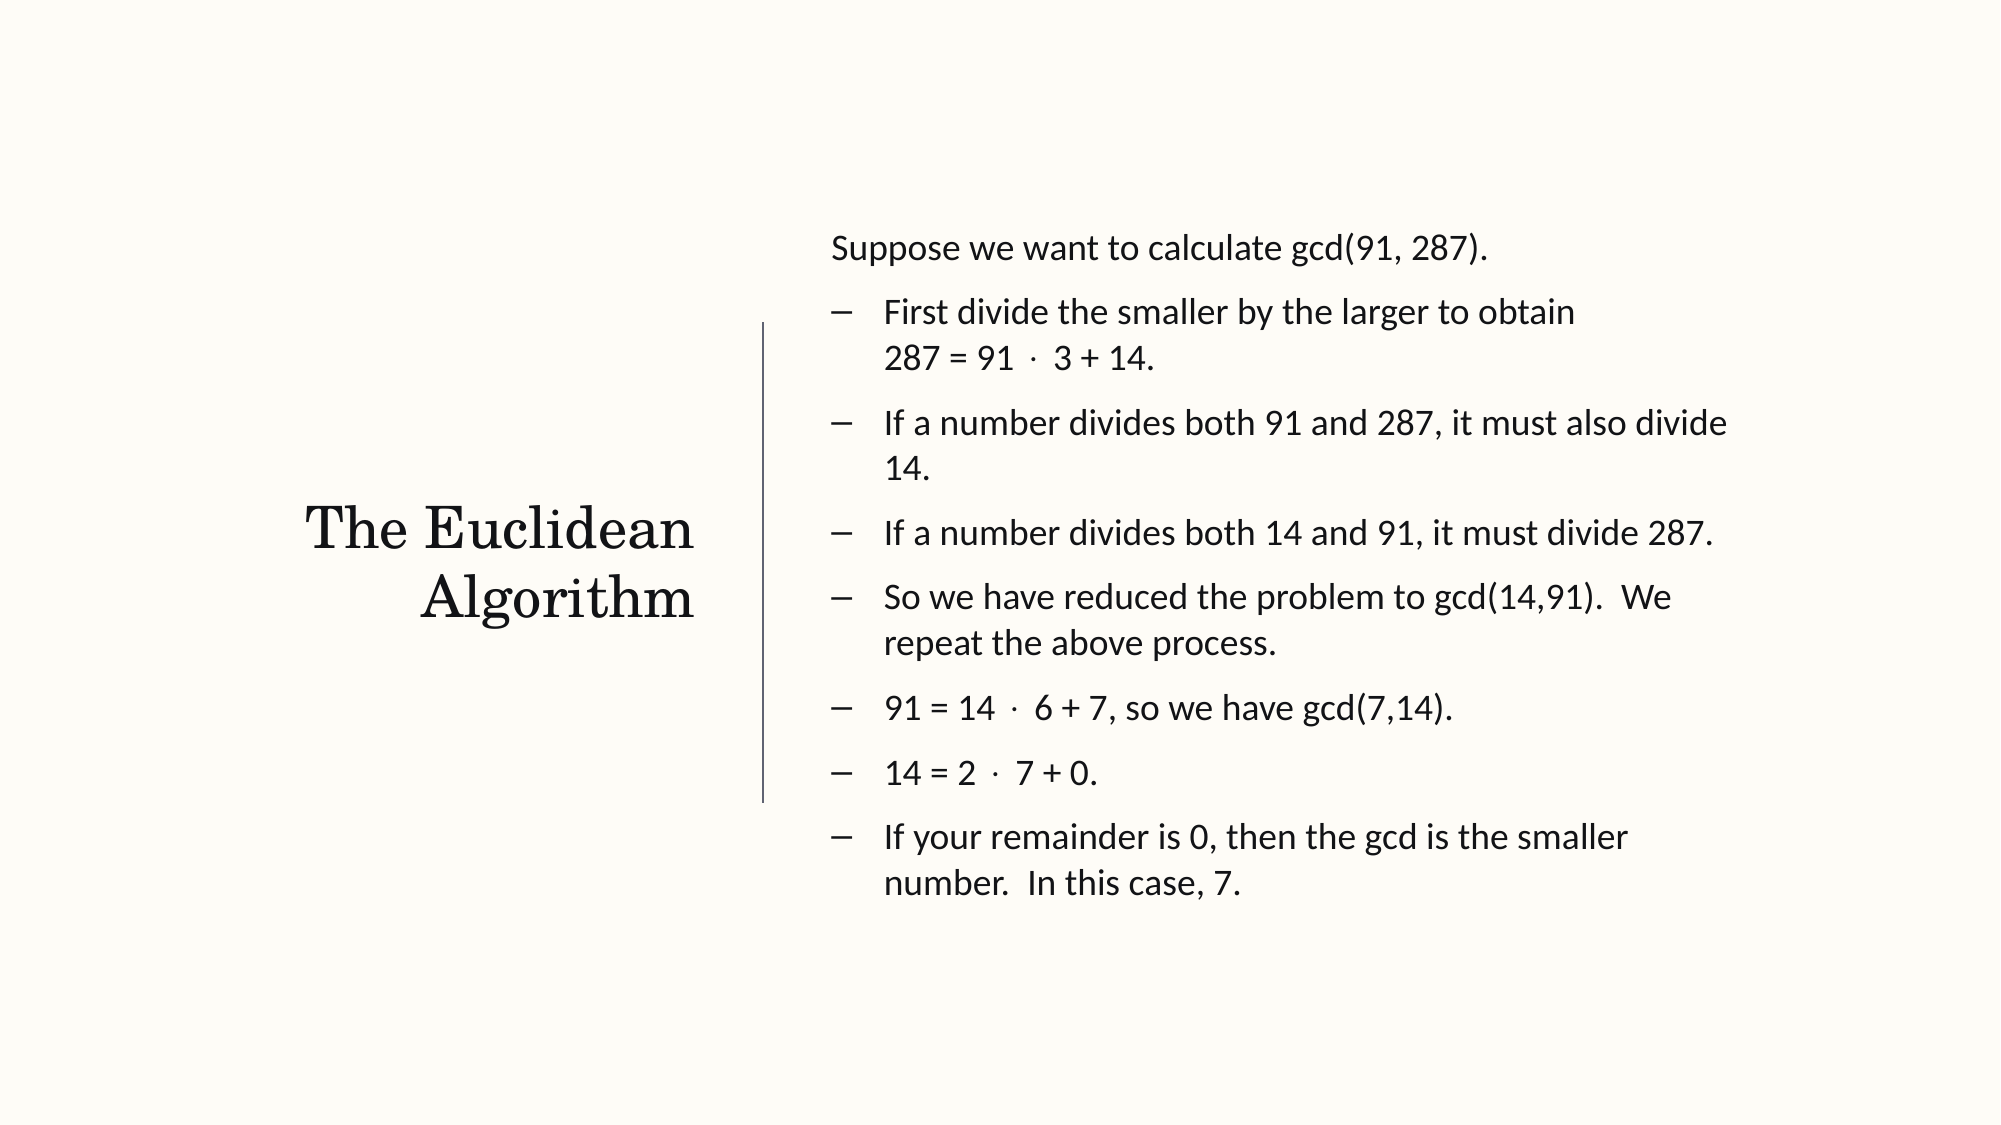

# The Euclidean Algorithm
Suppose we want to calculate gcd(91, 287).
First divide the smaller by the larger to obtain
287 = 91 ⋅ 3 + 14.
If a number divides both 91 and 287, it must also divide 14.
If a number divides both 14 and 91, it must divide 287.
So we have reduced the problem to gcd(14,91).  We repeat the above process.
91 = 14 ⋅ 6 + 7, so we have gcd(7,14).
14 = 2 ⋅ 7 + 0.
If your remainder is 0, then the gcd is the smaller number.  In this case, 7.